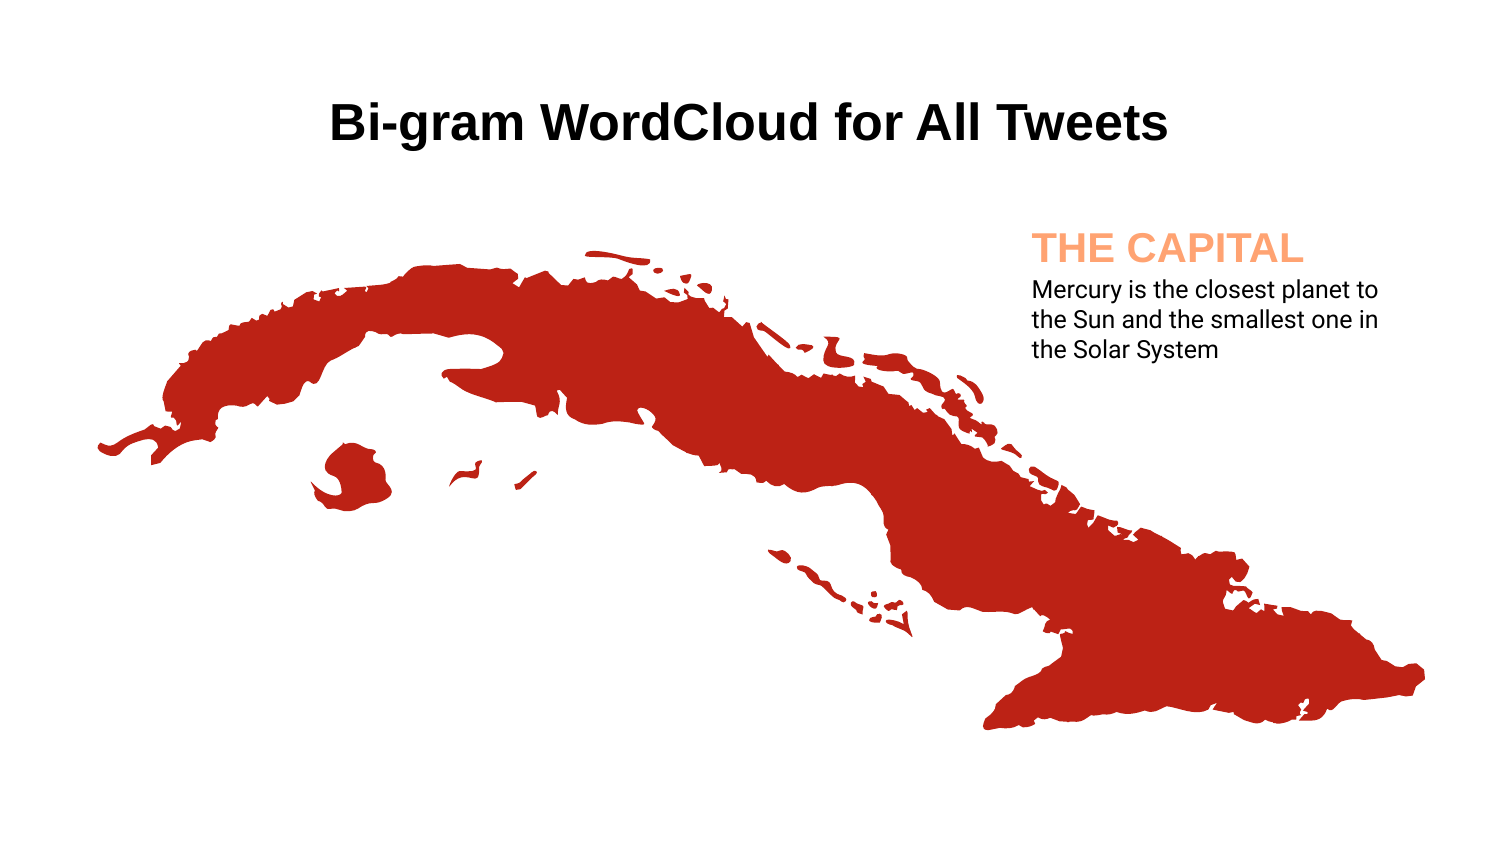

# Bi-gram WordCloud for All Tweets
THE CAPITAL
Mercury is the closest planet to the Sun and the smallest one in the Solar System